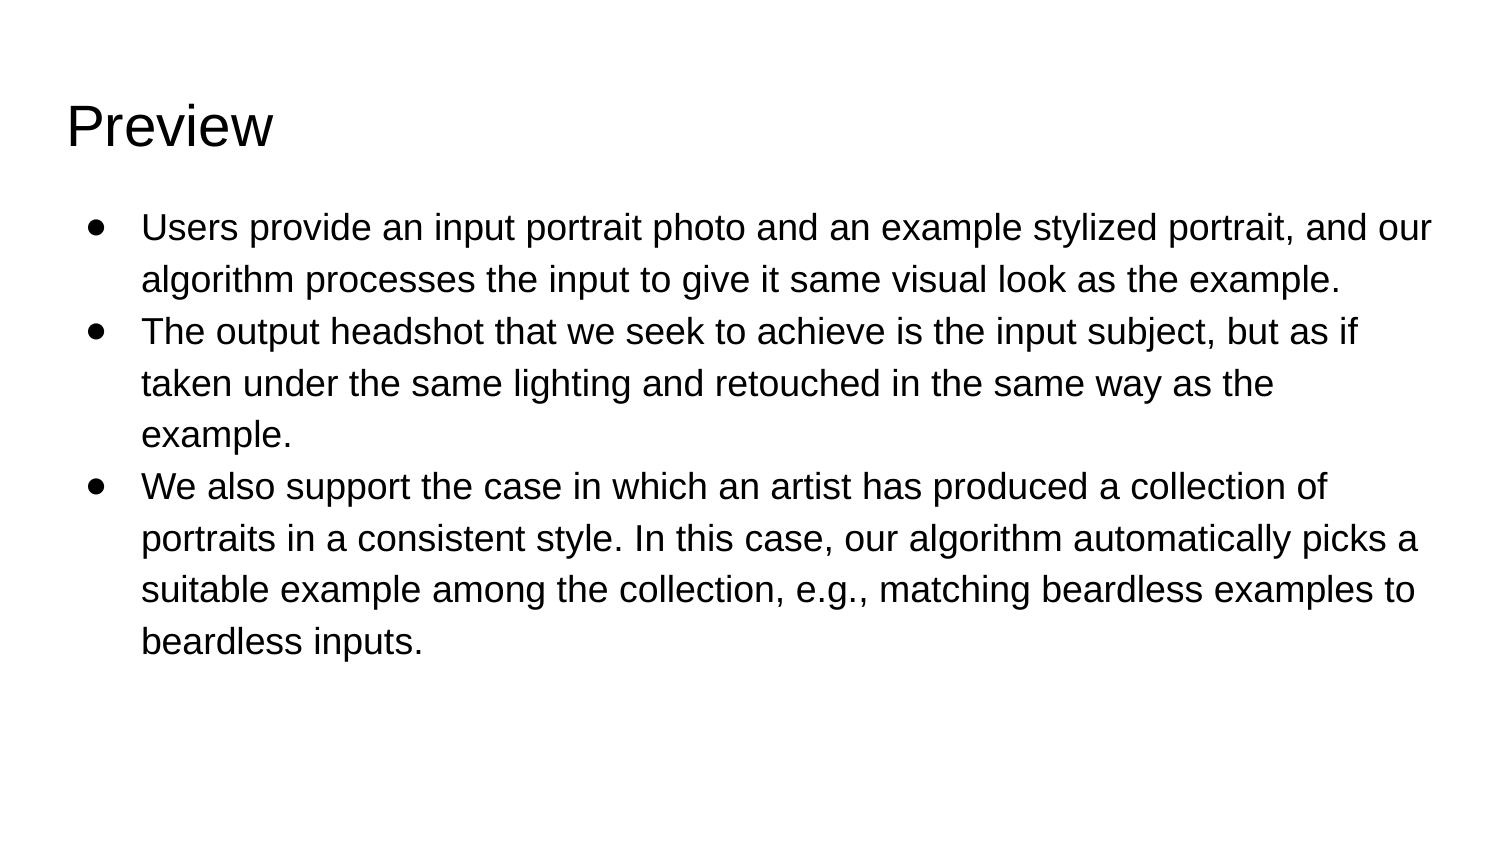

# Preview
Users provide an input portrait photo and an example stylized portrait, and our algorithm processes the input to give it same visual look as the example.
The output headshot that we seek to achieve is the input subject, but as if taken under the same lighting and retouched in the same way as the example.
We also support the case in which an artist has produced a collection of portraits in a consistent style. In this case, our algorithm automatically picks a suitable example among the collection, e.g., matching beardless examples to beardless inputs.